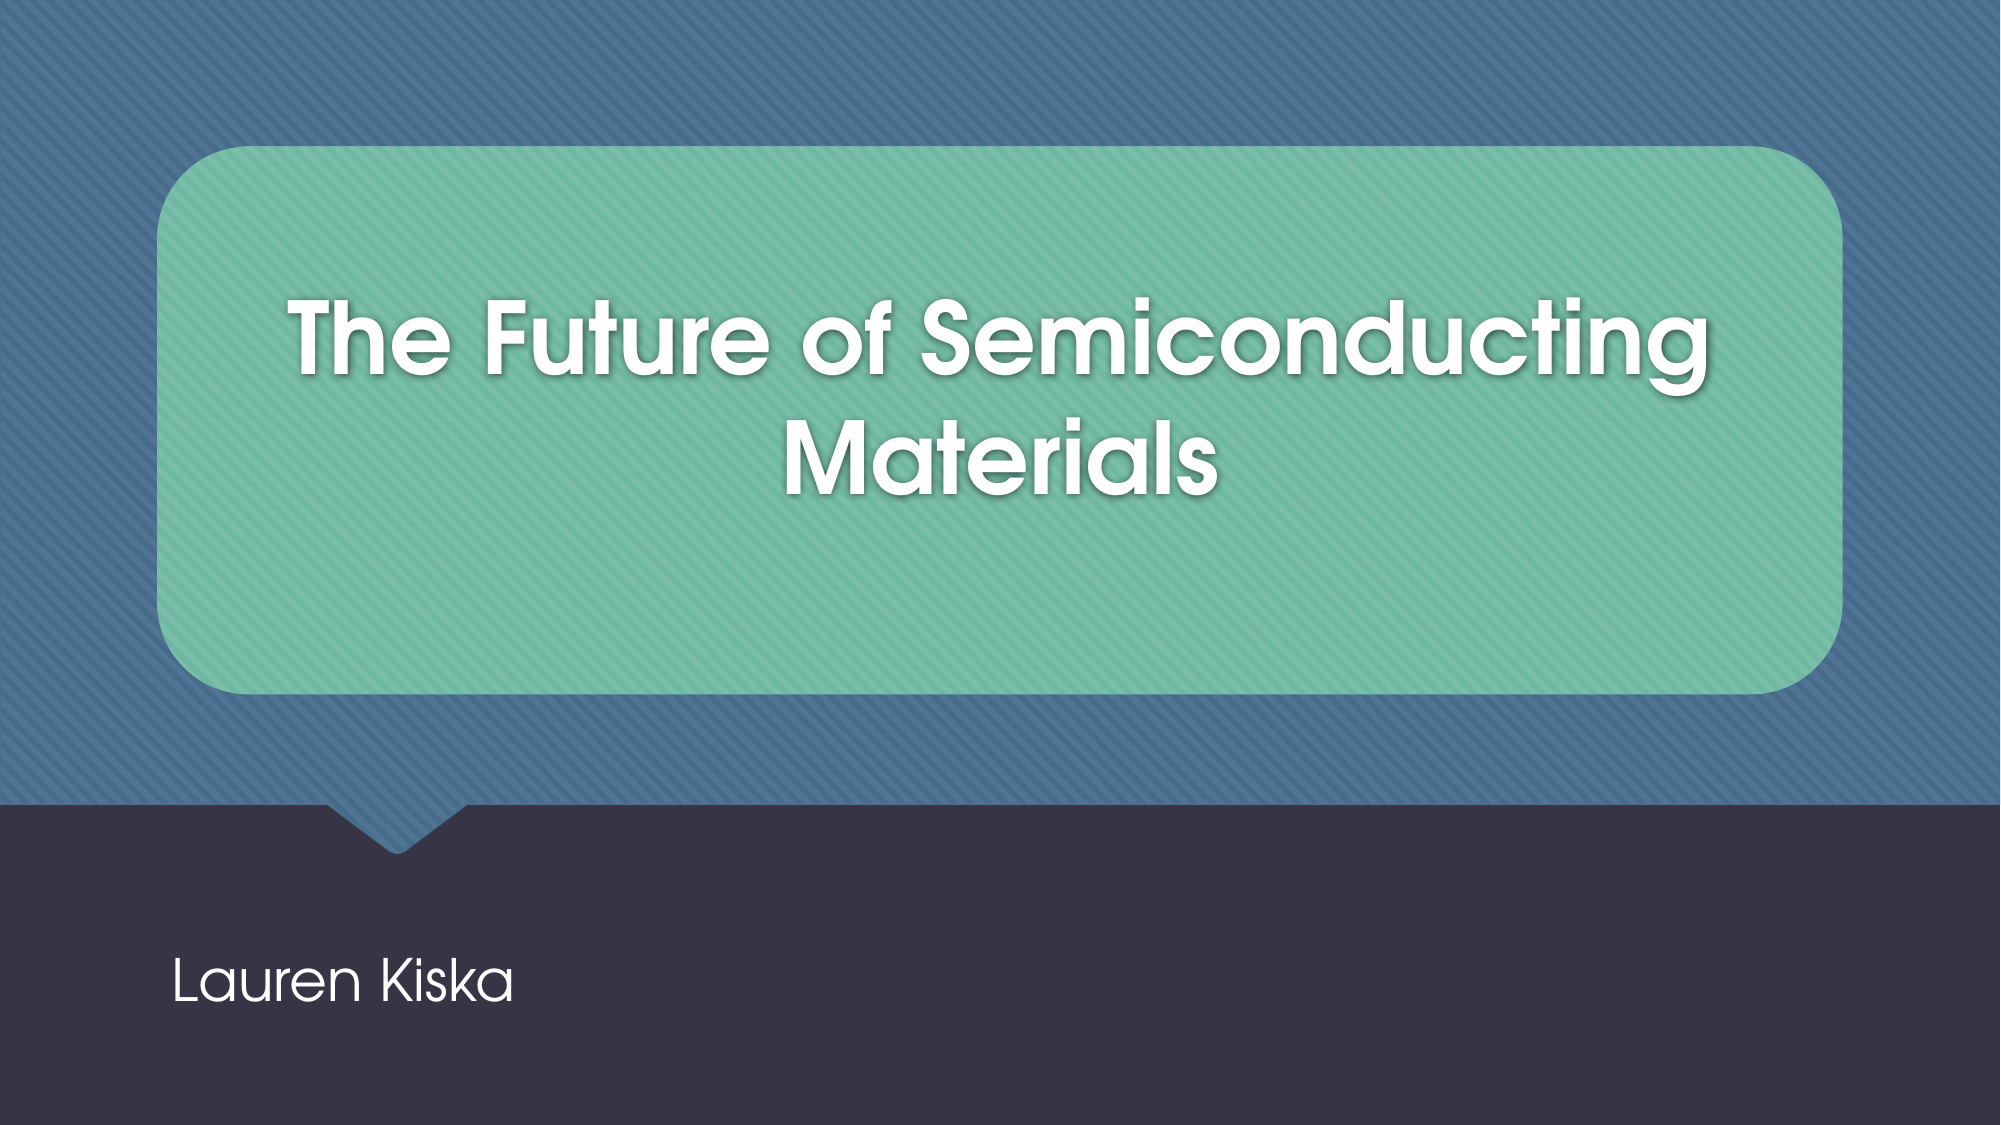

# The Future of Semiconducting Materials
Lauren Kiska